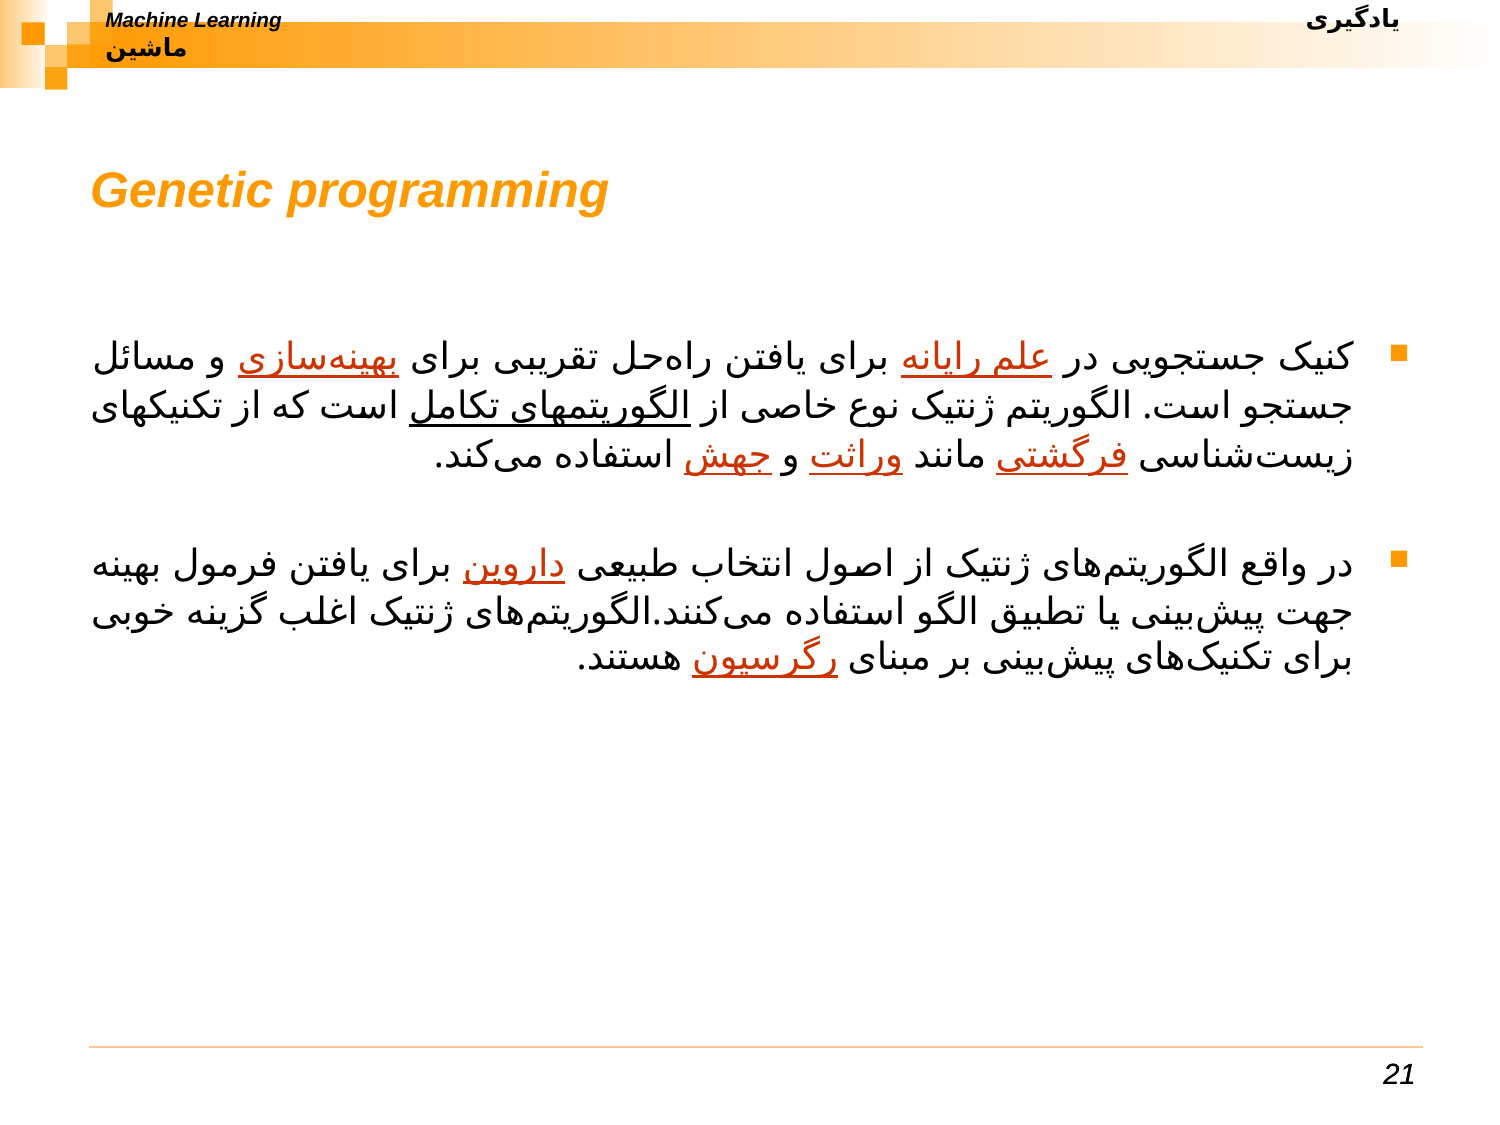

Machine Learning					             		یادگیری ماشین
# Genetic programming
کنیک جستجویی در علم رایانه برای یافتن راه‌حل تقریبی برای بهینه‌سازی و مسائل جستجو است. الگوریتم ژنتیک نوع خاصی از الگوریتمهای تکامل است که از تکنیکهای زیست‌شناسی فرگشتی مانند وراثت و جهش استفاده می‌کند.

در واقع الگوریتم‌های ژنتیک از اصول انتخاب طبیعی داروین برای یافتن فرمول بهینه جهت پیش‌بینی یا تطبیق الگو استفاده می‌کنند.الگوریتم‌های ژنتیک اغلب گزینه خوبی برای تکنیک‌های پیش‌بینی بر مبنای رگرسیون هستند.
21
21